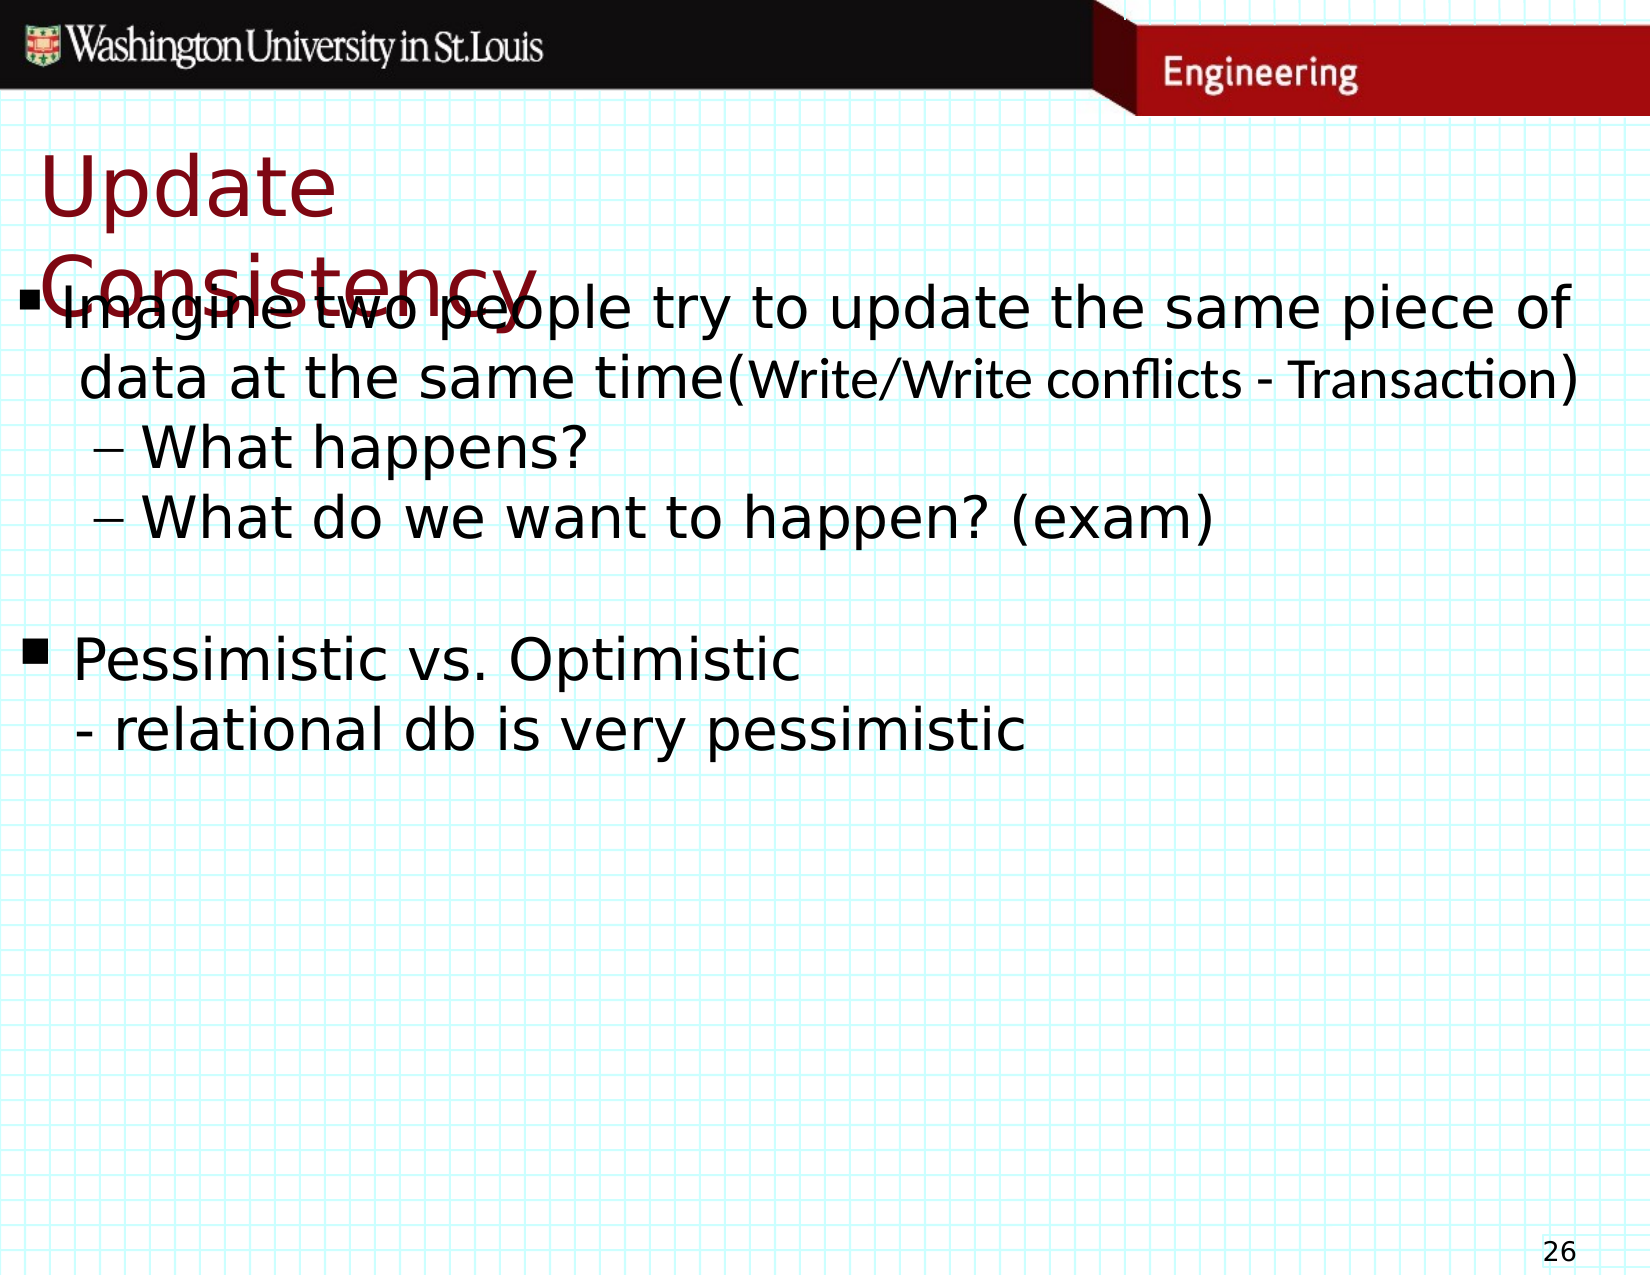

# Update Consistency

Imagine two people try to update the same piece of  data at the same time(Write/Write conflicts - Transaction)
What happens?
What do we want to happen? (exam)

Pessimistic vs. Optimistic
	- relational db is very pessimistic

26